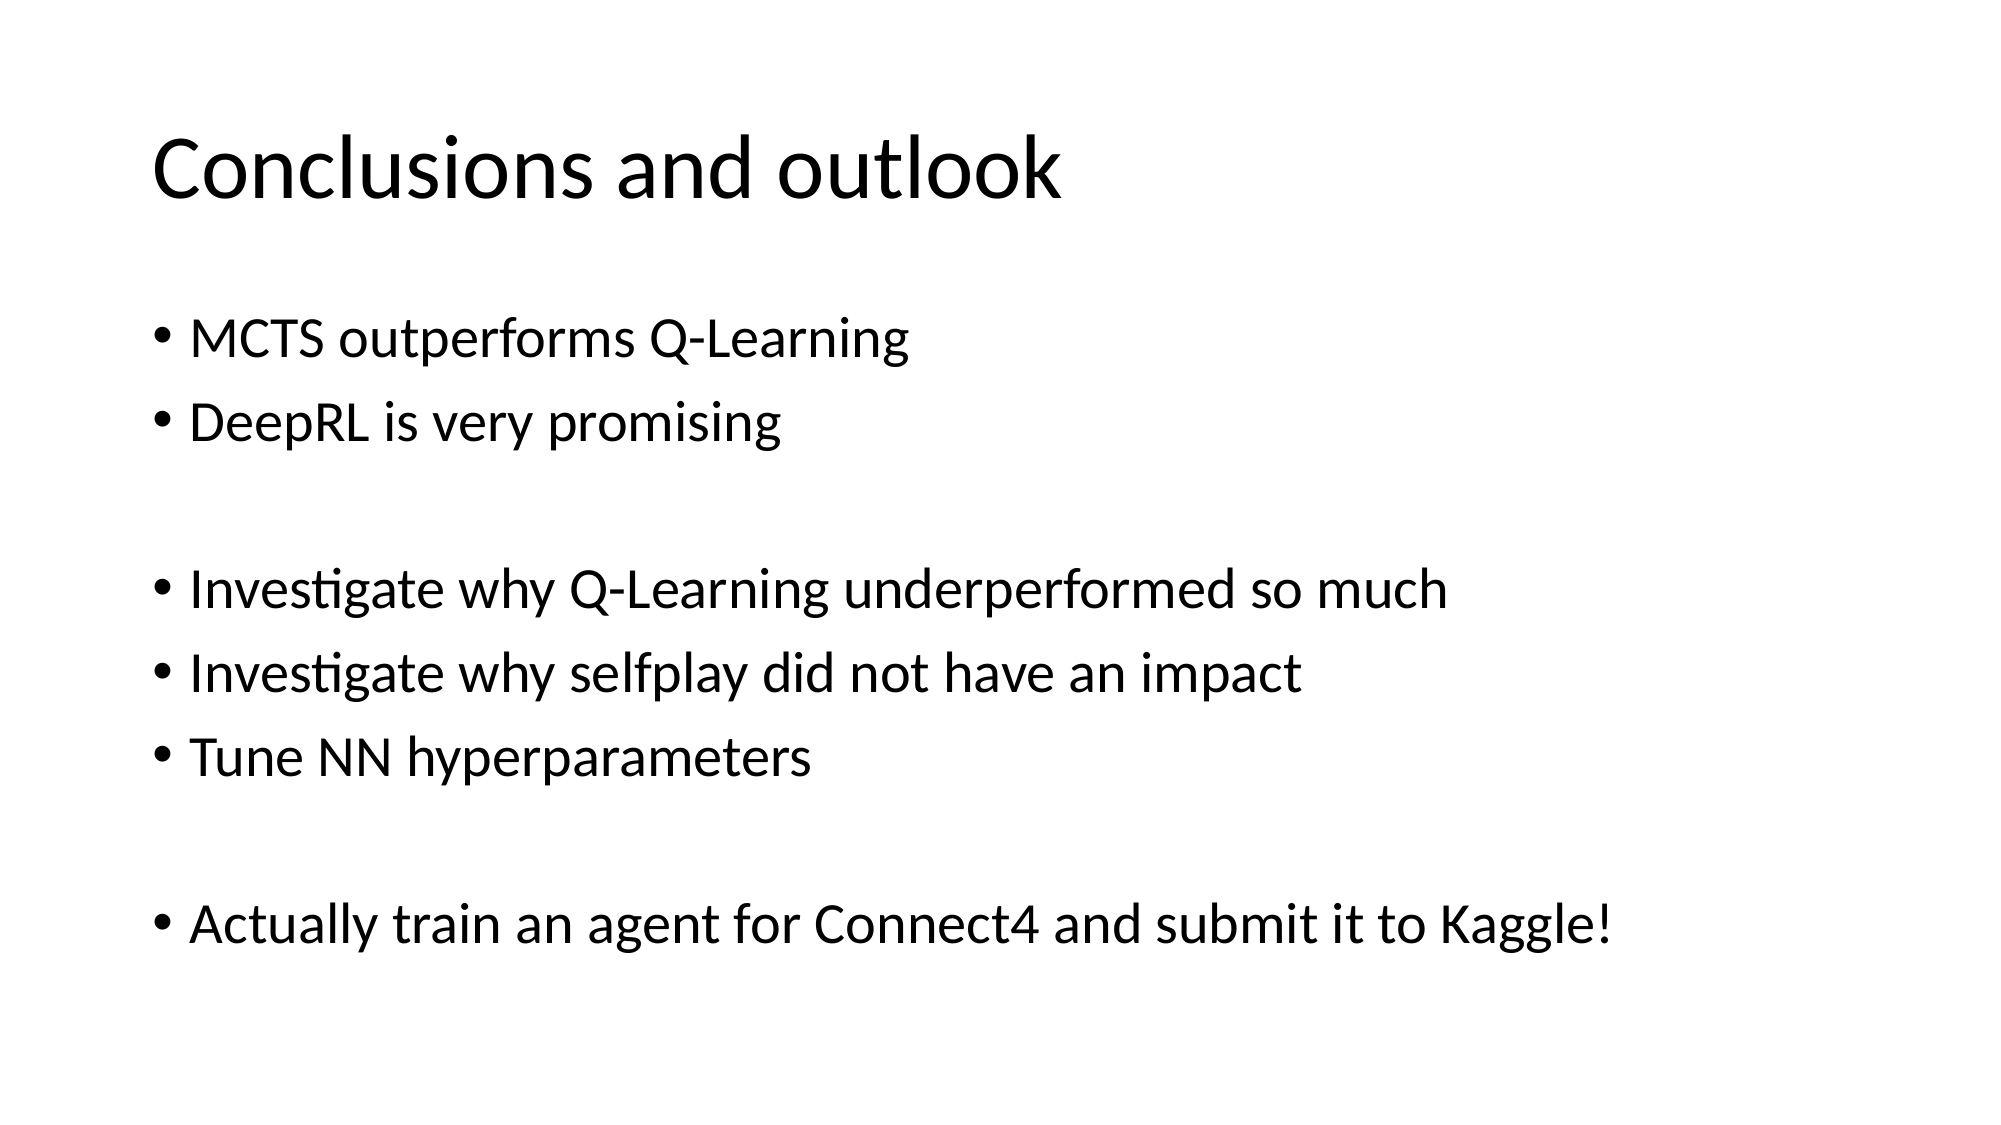

# Conclusions and outlook
MCTS outperforms Q-Learning
DeepRL is very promising

Investigate why Q-Learning underperformed so much
Investigate why selfplay did not have an impact
Tune NN hyperparameters

Actually train an agent for Connect4 and submit it to Kaggle!